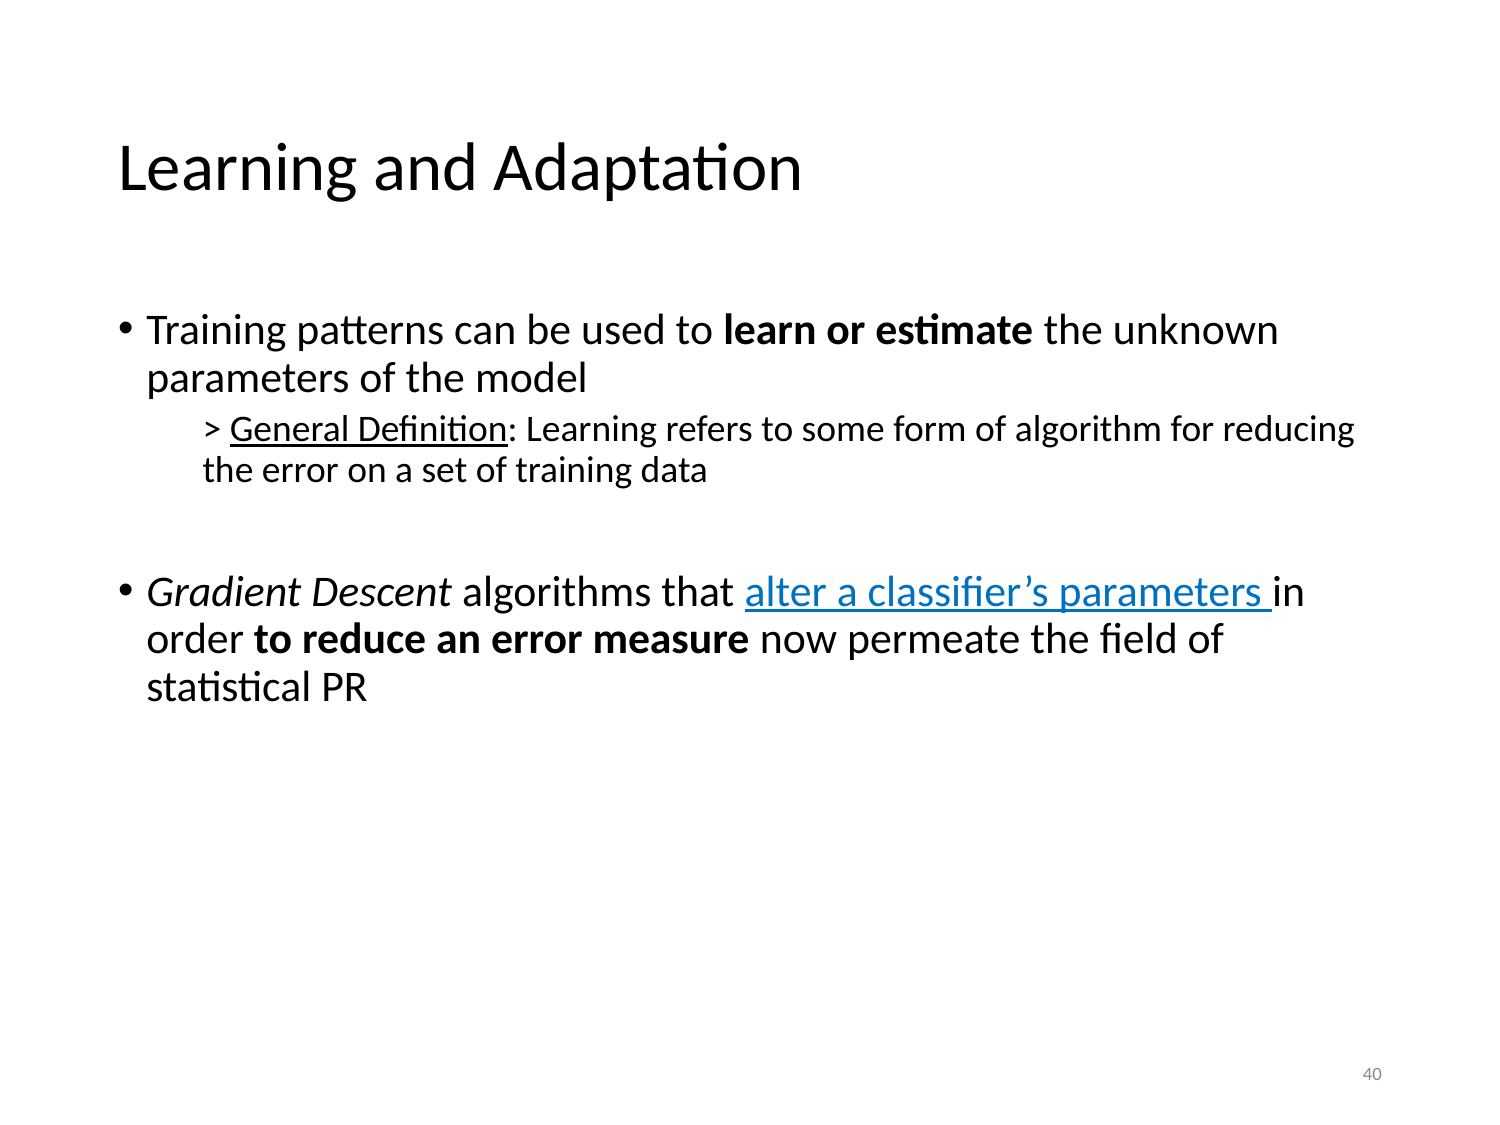

# Learning and Adaptation
Training patterns can be used to learn or estimate the unknown parameters of the model
	> General Definition: Learning refers to some form of algorithm for reducing the error on a set of training data

Gradient Descent algorithms that alter a classifier’s parameters in order to reduce an error measure now permeate the field of statistical PR
40